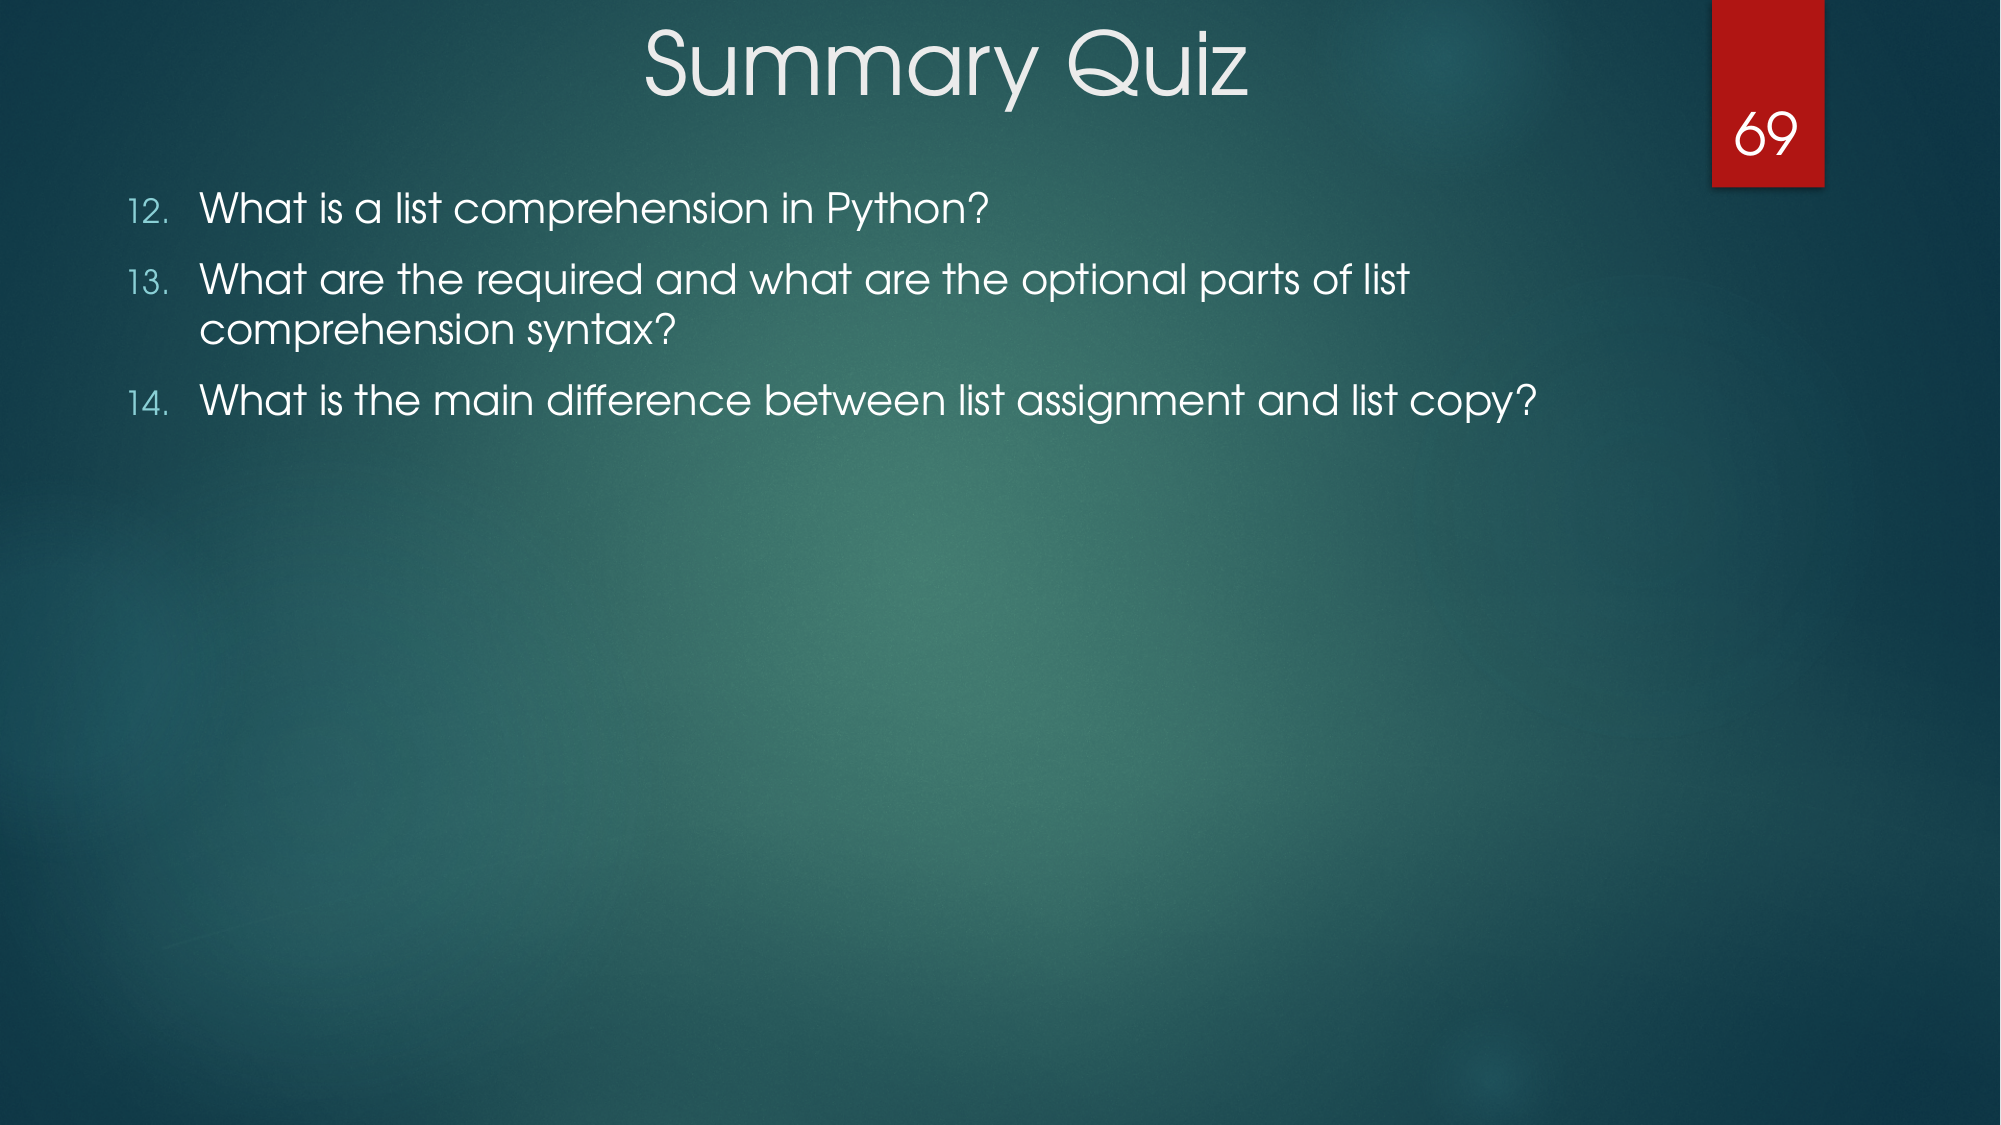

# Summary Quiz
69
What is a list comprehension in Python?
What are the required and what are the optional parts of list comprehension syntax?
What is the main difference between list assignment and list copy?